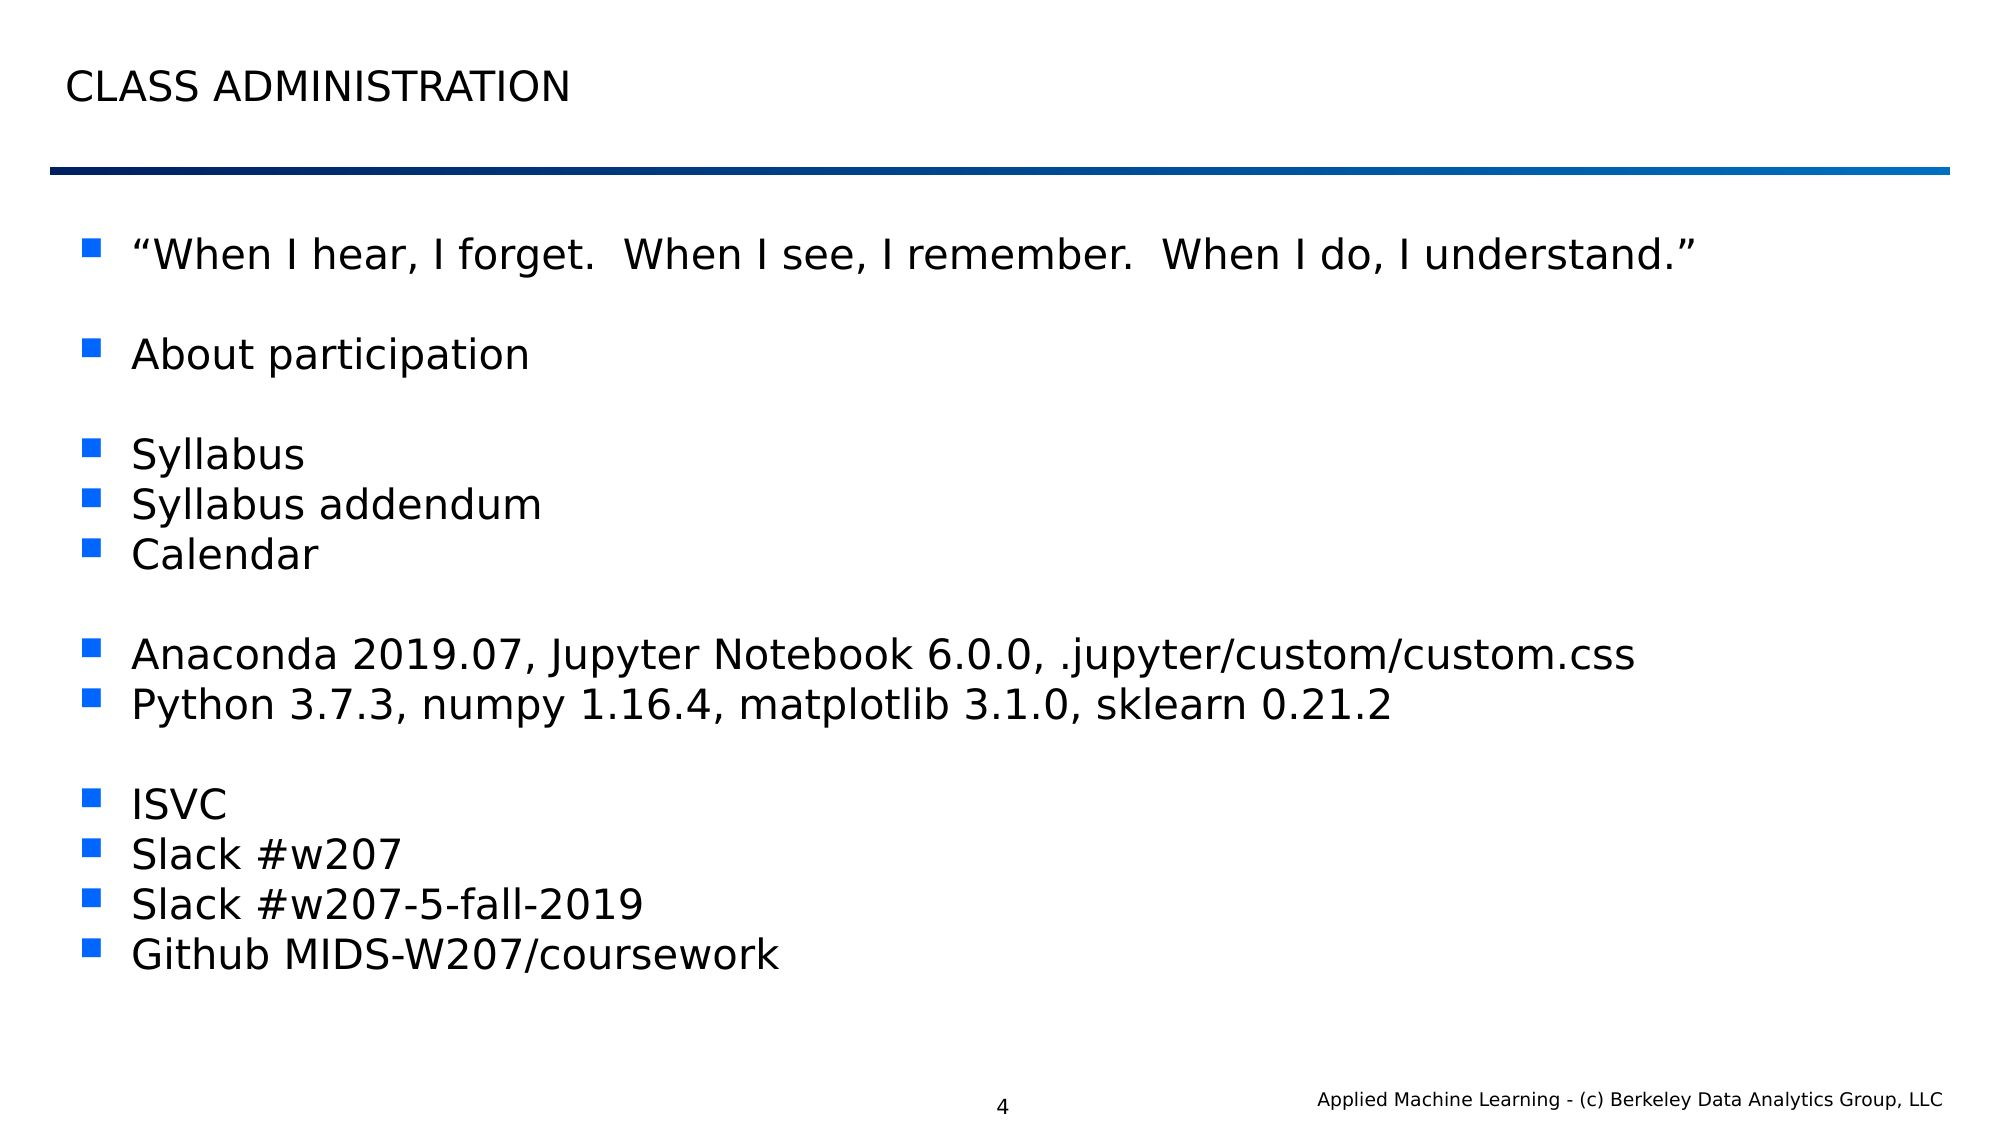

# Class Administration
“When I hear, I forget.  When I see, I remember.  When I do, I understand.”

About participation

Syllabus
Syllabus addendum
Calendar

Anaconda 2019.07, Jupyter Notebook 6.0.0, .jupyter/custom/custom.css
Python 3.7.3, numpy 1.16.4, matplotlib 3.1.0, sklearn 0.21.2

ISVC
Slack #w207
Slack #w207-5-fall-2019
Github MIDS-W207/coursework
4
Applied Machine Learning - (c) Berkeley Data Analytics Group, LLC